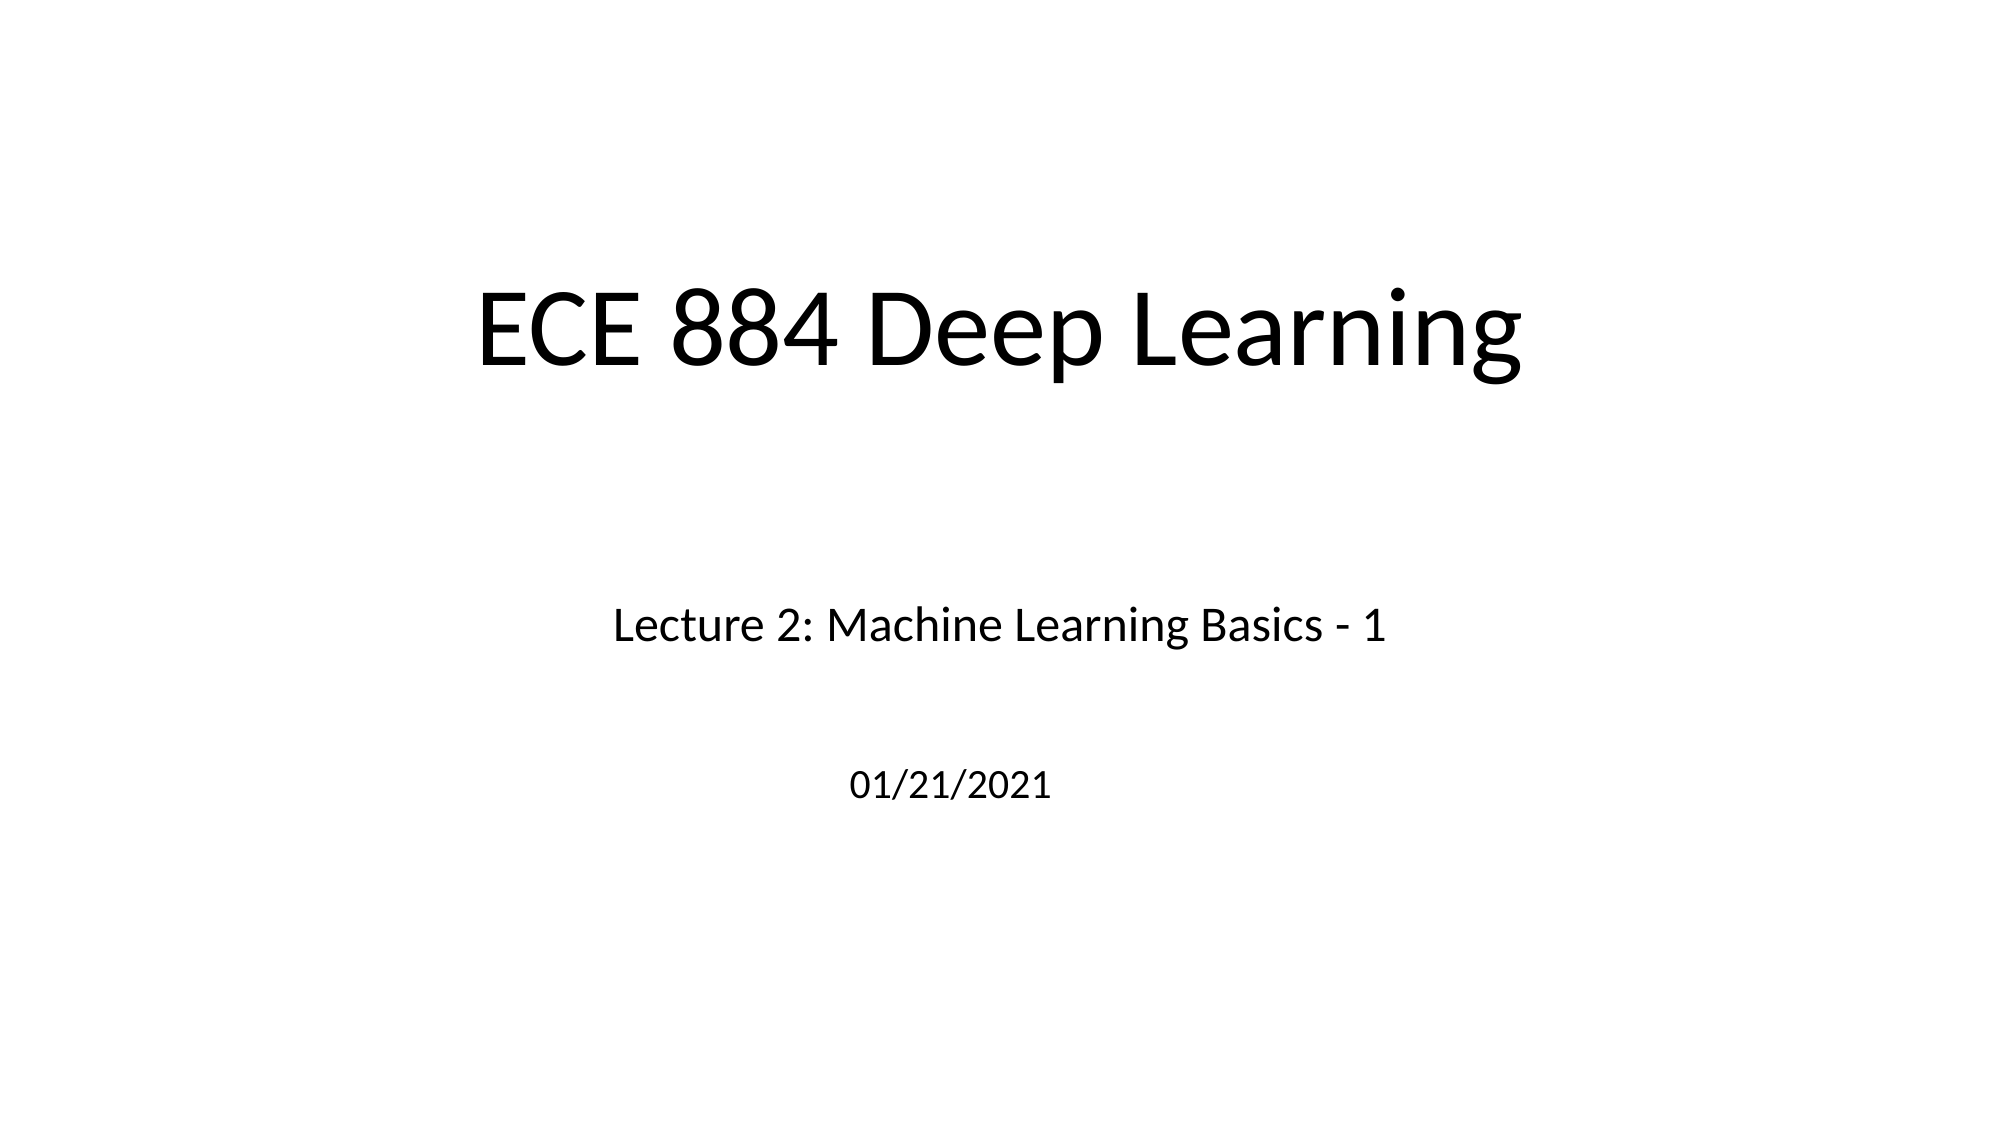

# ECE 884 Deep Learning
Lecture 2: Machine Learning Basics - 1
01/21/2021